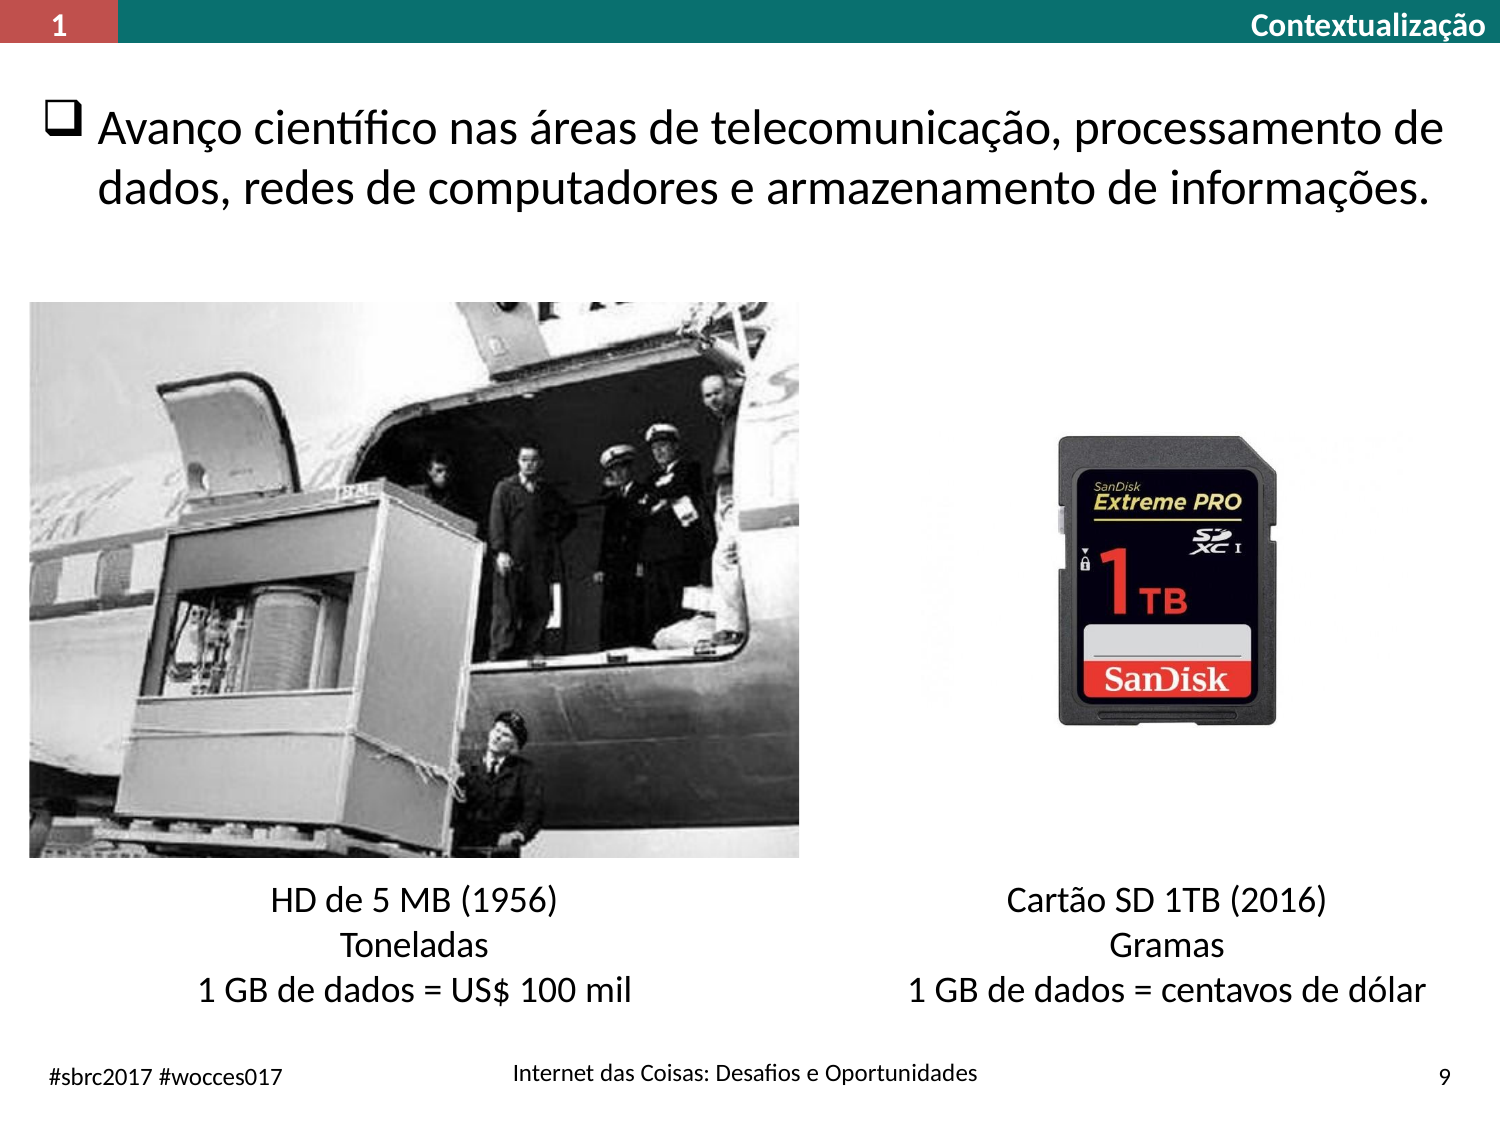

1
Contextualização
Avanço científico nas áreas de telecomunicação, processamento de  dados, redes de computadores e armazenamento de informações.

HD de 5 MB (1956)
Toneladas
1 GB de dados = US$ 100 mil
Cartão SD 1TB (2016)
Gramas
1 GB de dados = centavos de dólar
Internet das Coisas: Desafios e Oportunidades
#sbrc2017 #wocces017
9